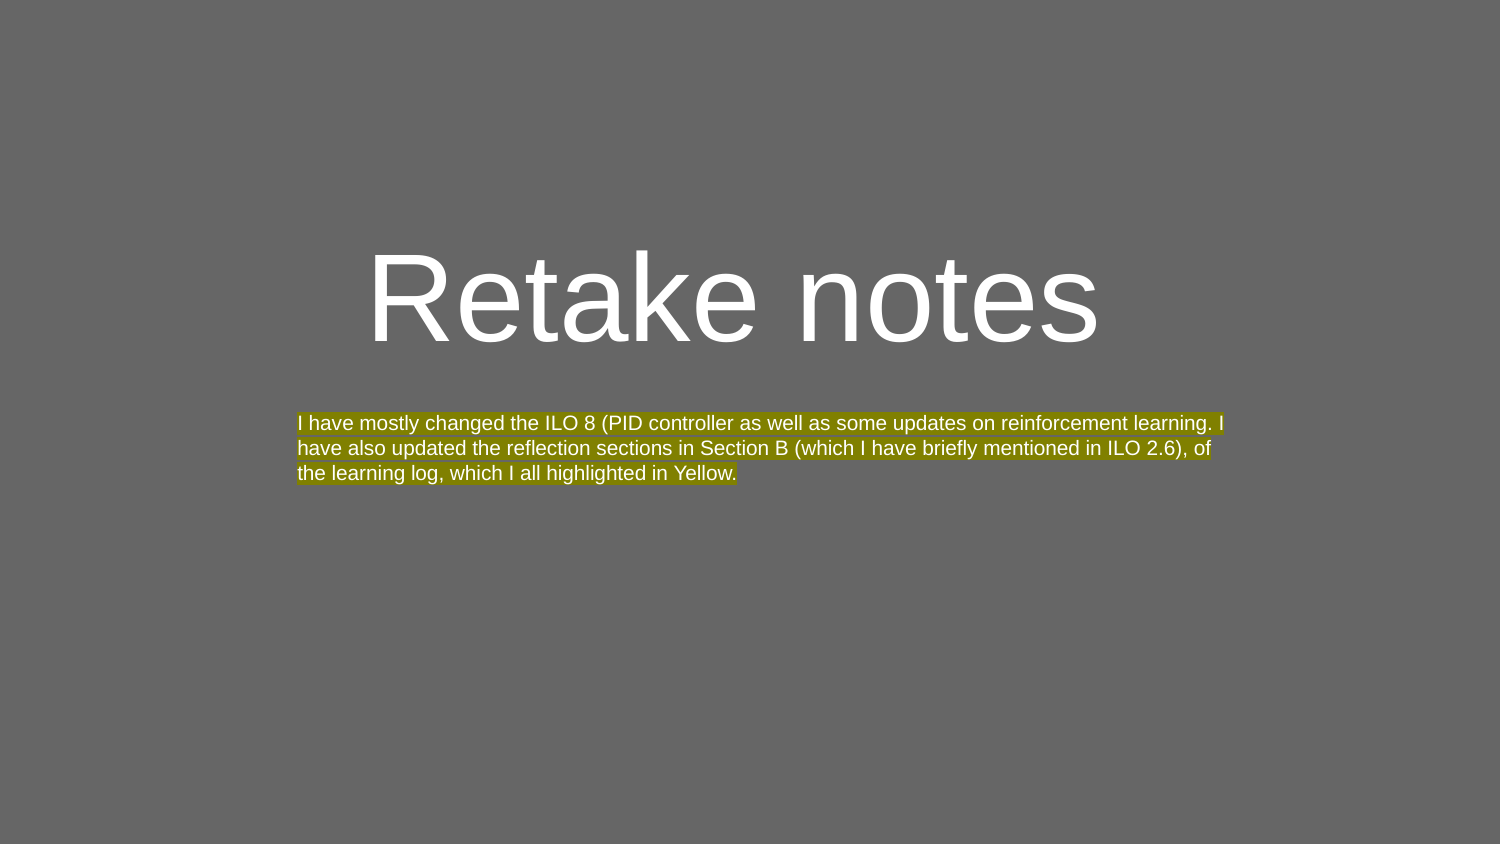

# Retake notes
I have mostly changed the ILO 8 (PID controller as well as some updates on reinforcement learning. I have also updated the reflection sections in Section B (which I have briefly mentioned in ILO 2.6), of the learning log, which I all highlighted in Yellow.